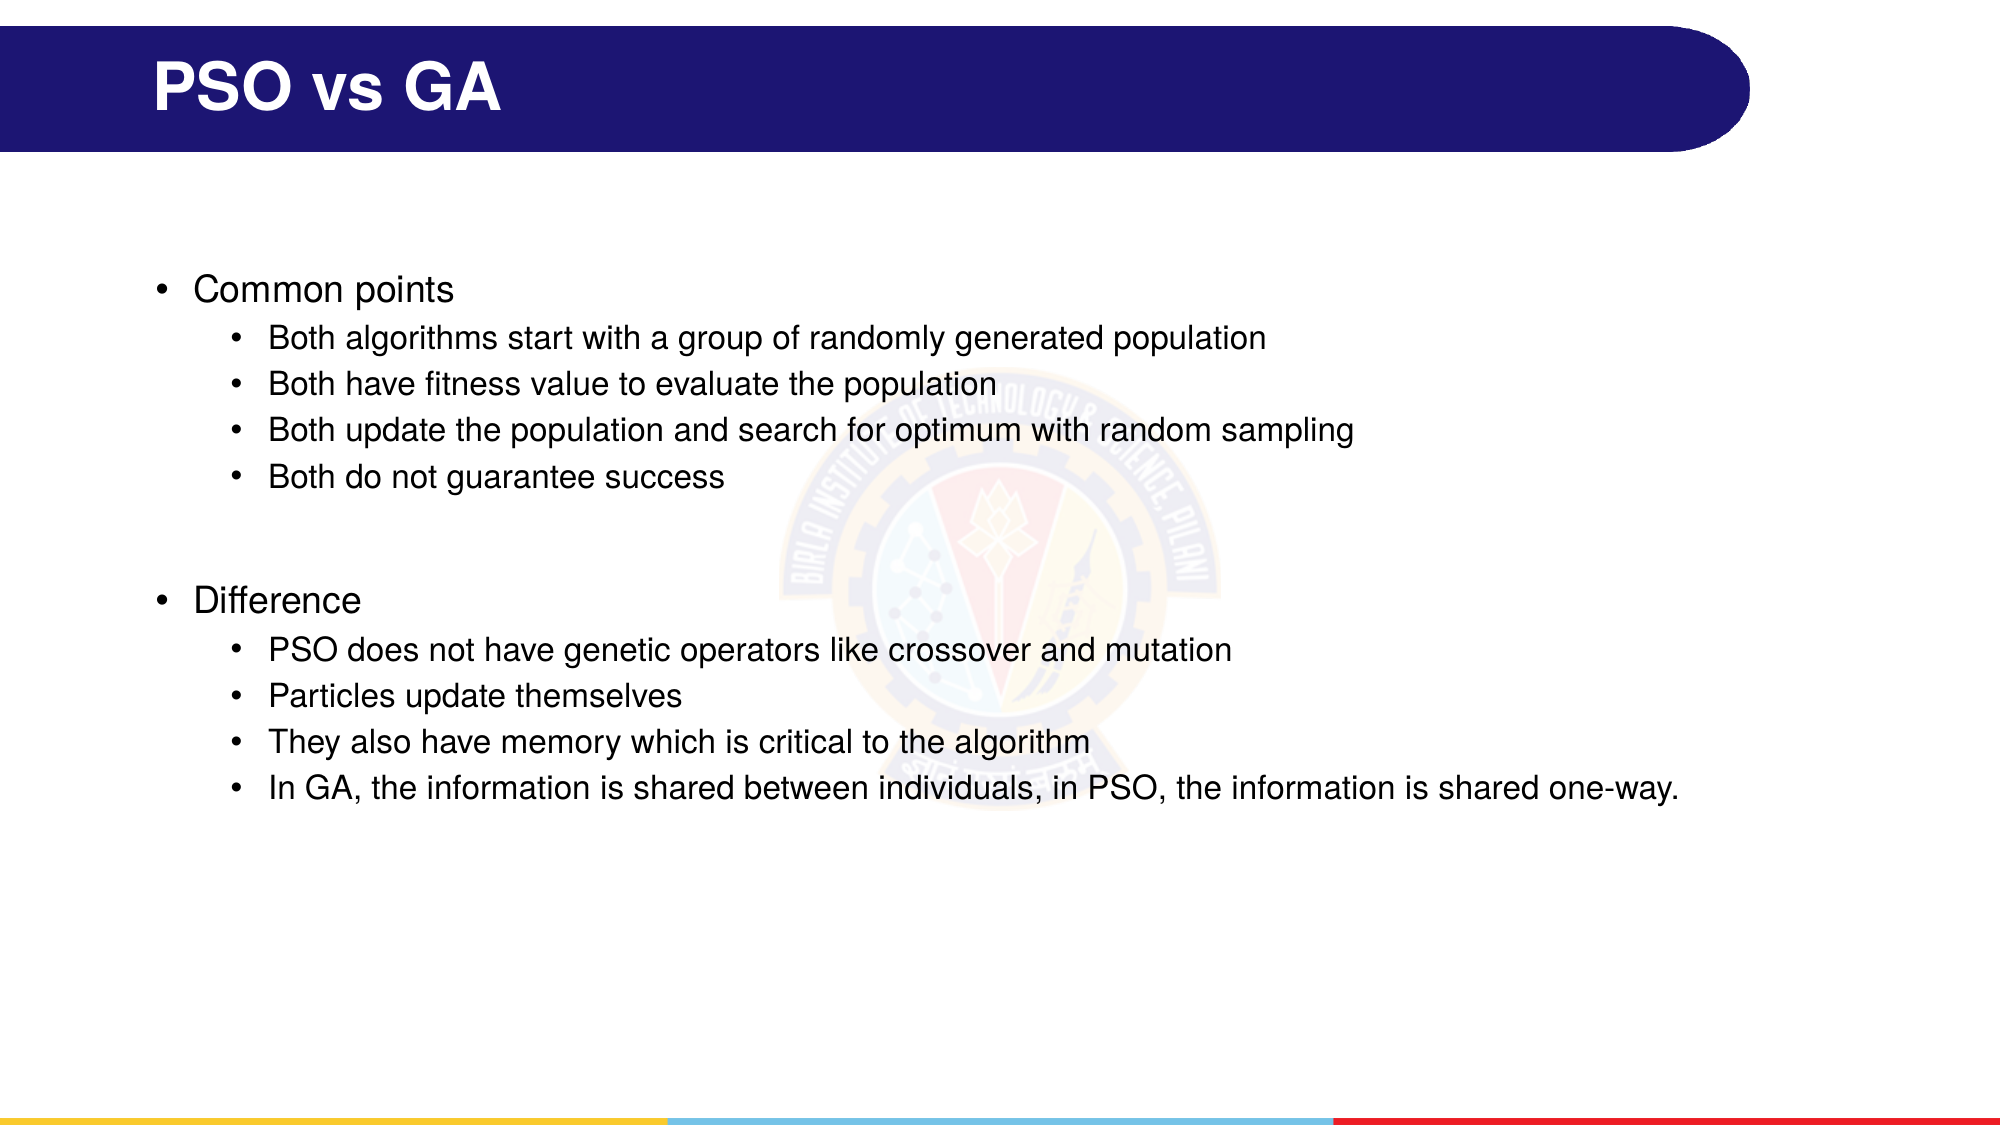

# PSO vs GA

Common points
Both algorithms start with a group of randomly generated population
Both have fitness value to evaluate the population
Both update the population and search for optimum with random sampling
Both do not guarantee success

Difference
PSO does not have genetic operators like crossover and mutation
Particles update themselves
They also have memory which is critical to the algorithm
In GA, the information is shared between individuals, in PSO, the information is shared one-way.